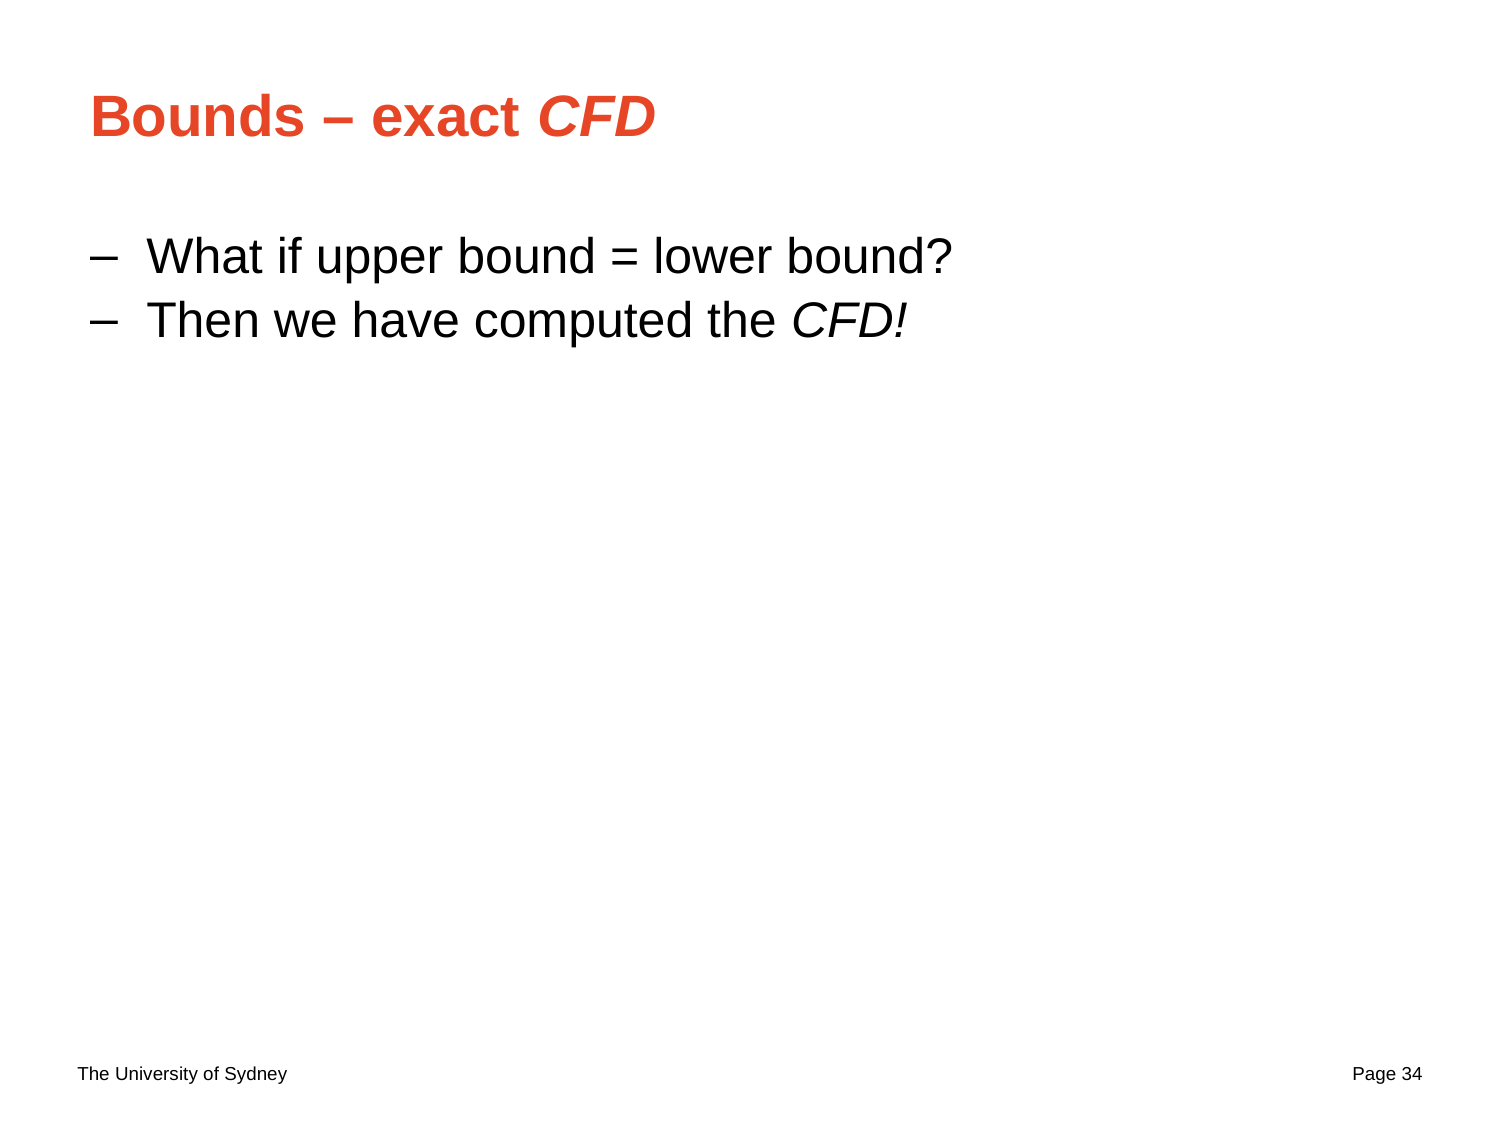

# Bounds – exact CFD
What if upper bound = lower bound?
Then we have computed the CFD!